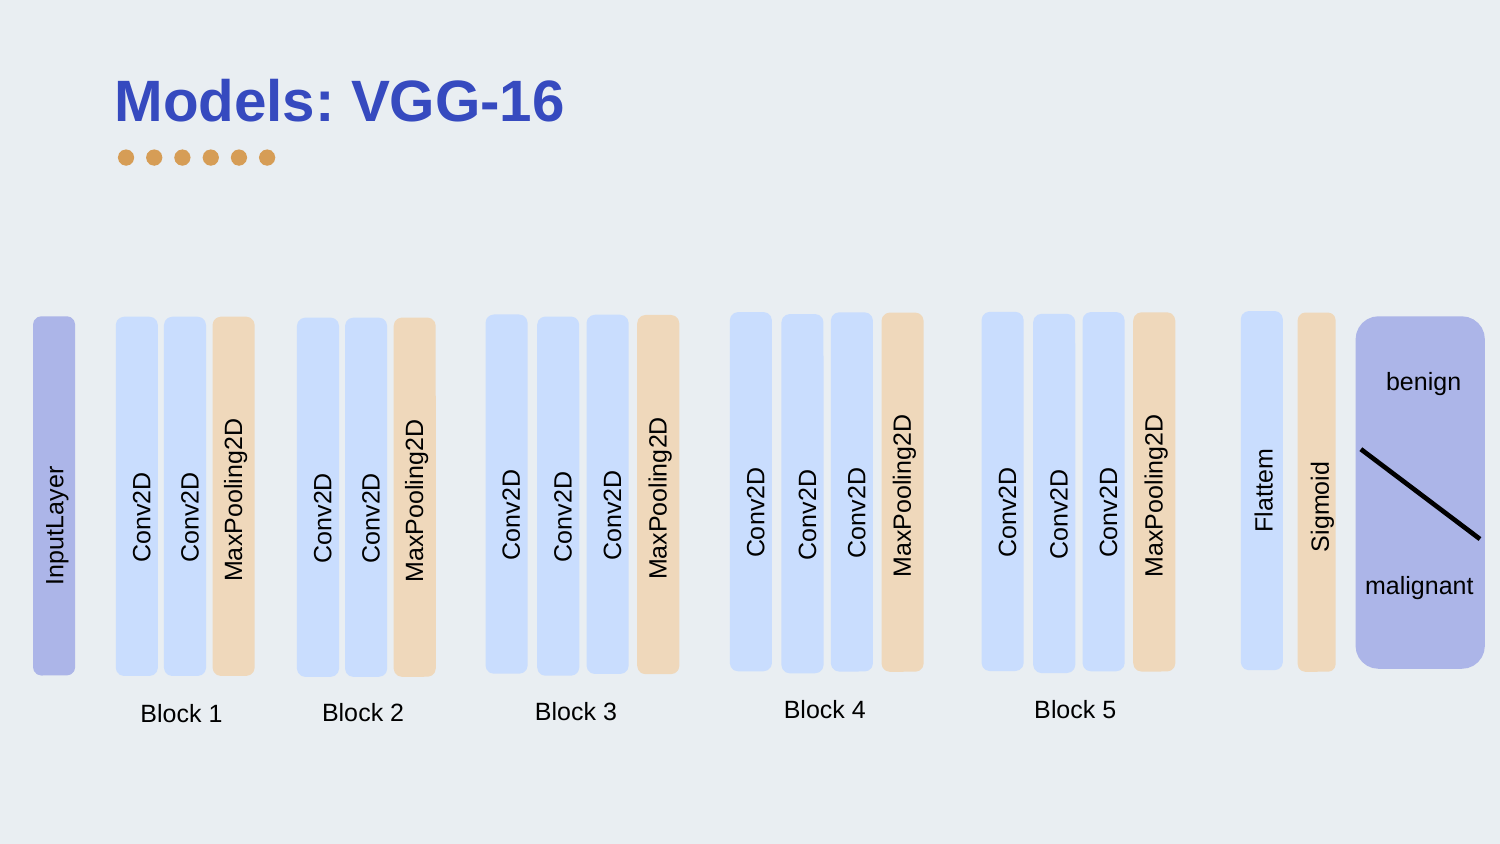

# Models: VGG-16

benign
Sigmoid
Flattem
Conv2D
Conv2D
Conv2D
Conv2D
MaxPooling2D
MaxPooling2D
Conv2D
Conv2D
Conv2D
Conv2D
MaxPooling2D
InputLayer
Conv2D
MaxPooling2D
Conv2D
Conv2D
MaxPooling2D
Conv2D
Conv2D
malignant
Block 4
Block 5
Block 3
Block 2
Block 1